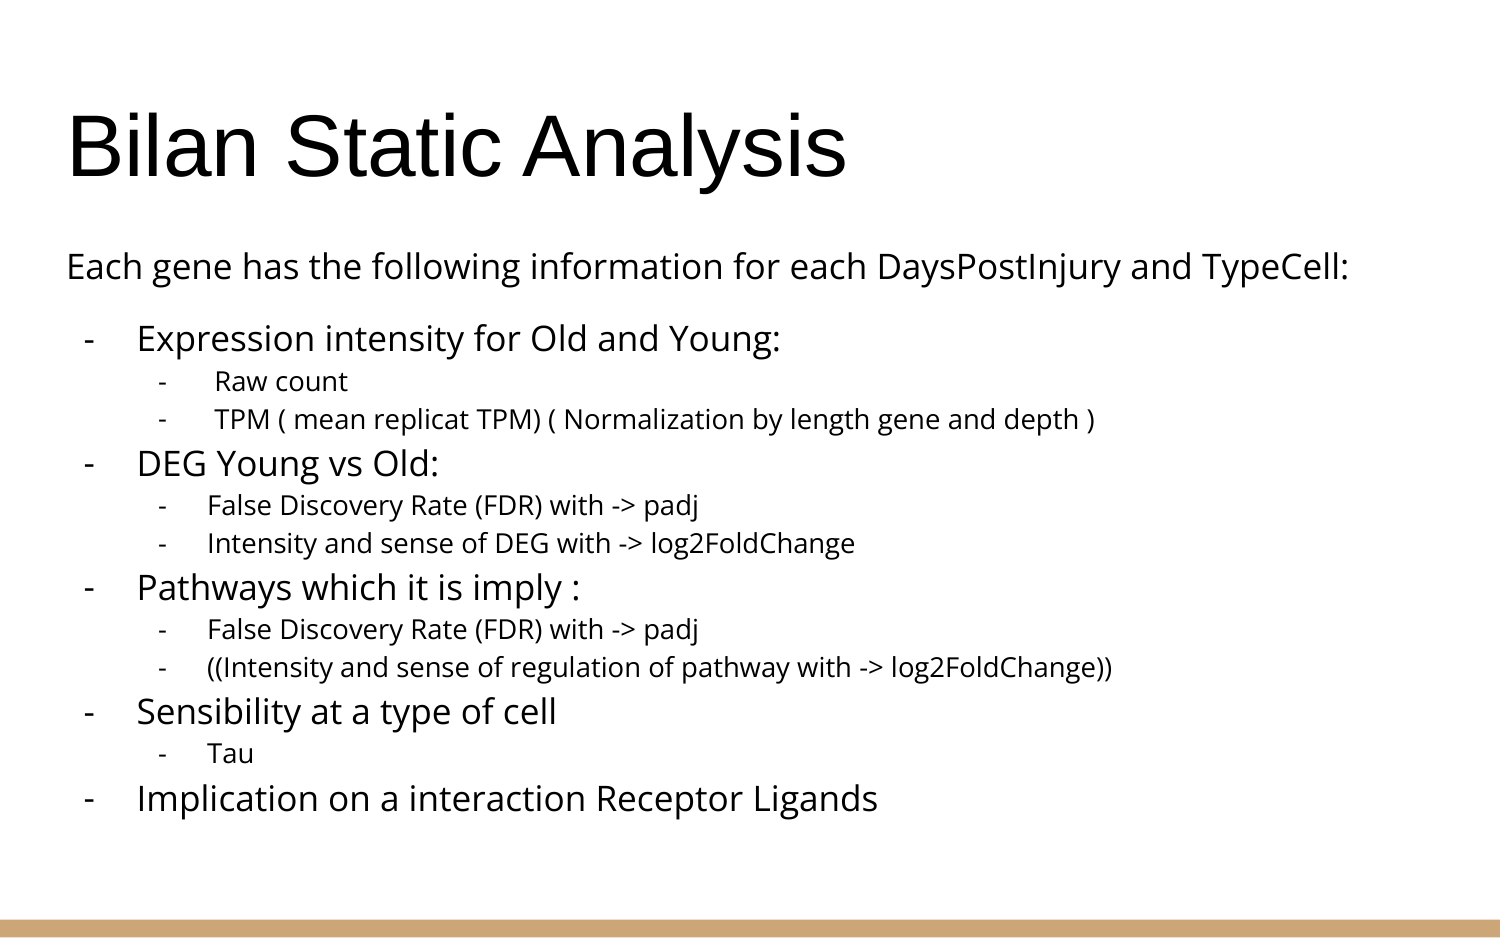

# Bilan Static Analysis
Each gene has the following information for each DaysPostInjury and TypeCell:
Expression intensity for Old and Young:
 Raw count
 TPM ( mean replicat TPM) ( Normalization by length gene and depth )
DEG Young vs Old:
False Discovery Rate (FDR) with -> padj
Intensity and sense of DEG with -> log2FoldChange
Pathways which it is imply :
False Discovery Rate (FDR) with -> padj
((Intensity and sense of regulation of pathway with -> log2FoldChange))
Sensibility at a type of cell
Tau
Implication on a interaction Receptor Ligands